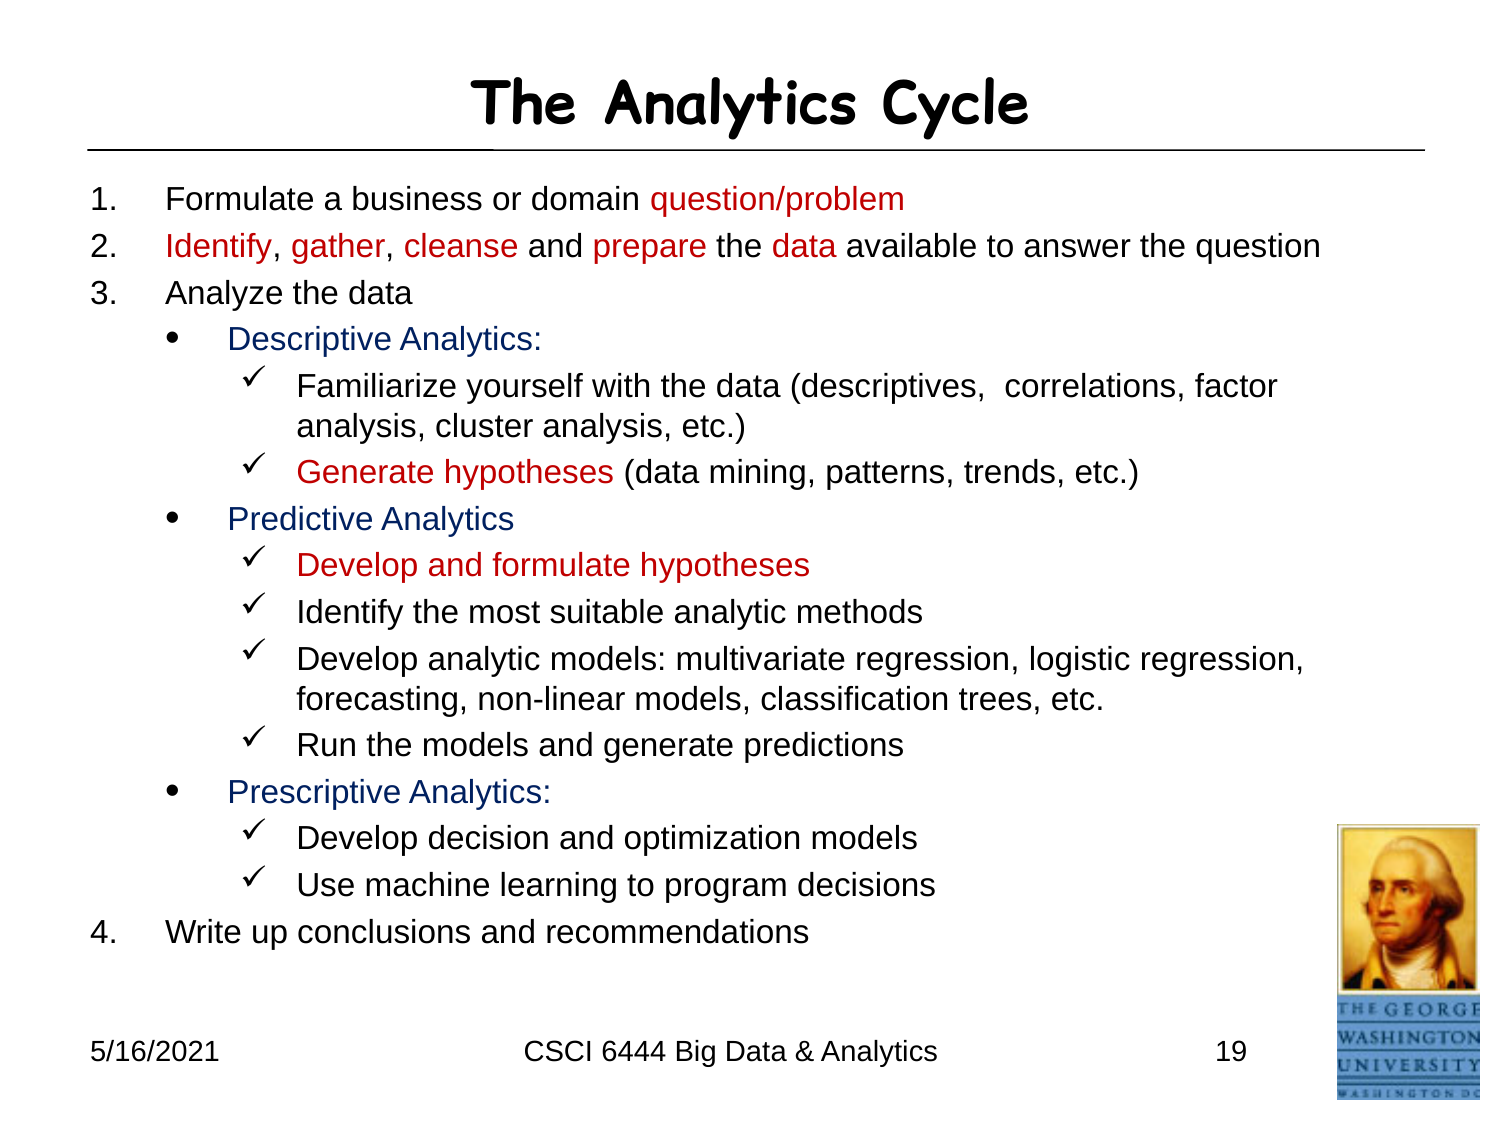

# The Analytics Cycle
Formulate a business or domain question/problem
Identify, gather, cleanse and prepare the data available to answer the question
Analyze the data
Descriptive Analytics:
Familiarize yourself with the data (descriptives,  correlations, factor analysis, cluster analysis, etc.)
Generate hypotheses (data mining, patterns, trends, etc.)
Predictive Analytics
Develop and formulate hypotheses
Identify the most suitable analytic methods
Develop analytic models: multivariate regression, logistic regression, forecasting, non-linear models, classification trees, etc.
Run the models and generate predictions
Prescriptive Analytics:
Develop decision and optimization models
Use machine learning to program decisions
Write up conclusions and recommendations
5/16/2021
CSCI 6444 Big Data & Analytics
19